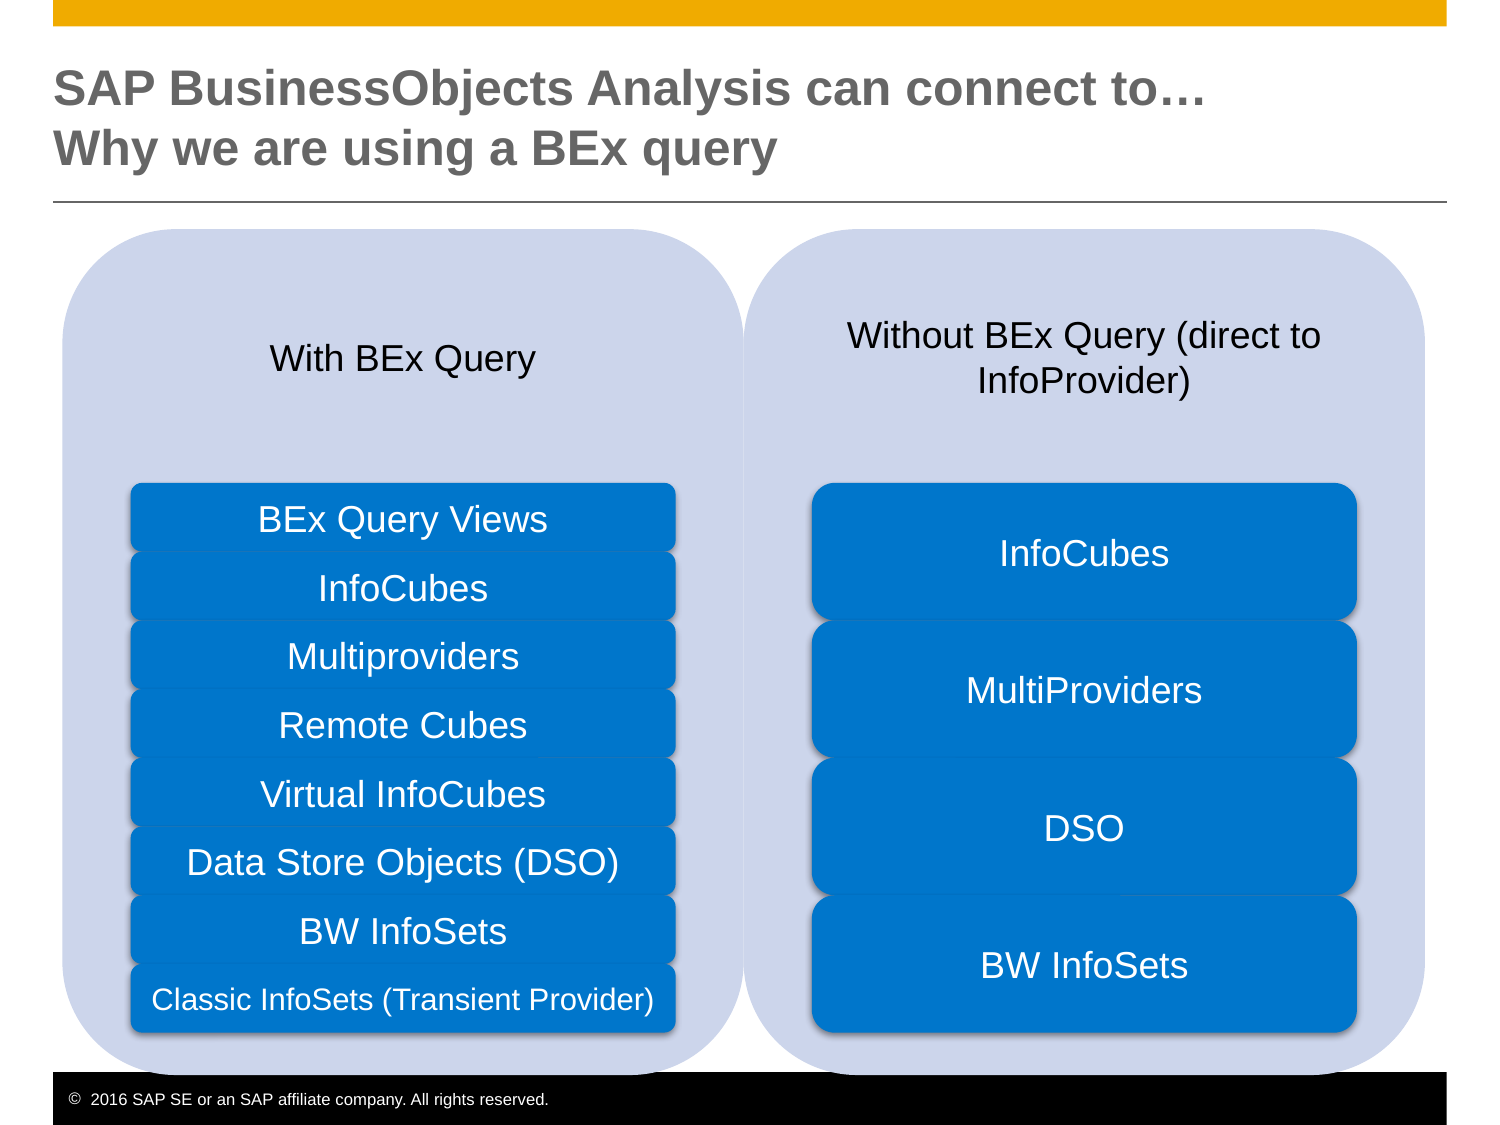

# SAP BusinessObjects Analysis can connect to… Why we are using a BEx query
With BEx Query
BEx Query Views
InfoCubes
Without BEx Query (direct to InfoProvider)
InfoCubes
Multiproviders
Remote Cubes
Virtual InfoCubes
Data Store Objects (DSO)
BW InfoSets
Classic InfoSets (Transient Provider)
MultiProviders
DSO
BW InfoSets